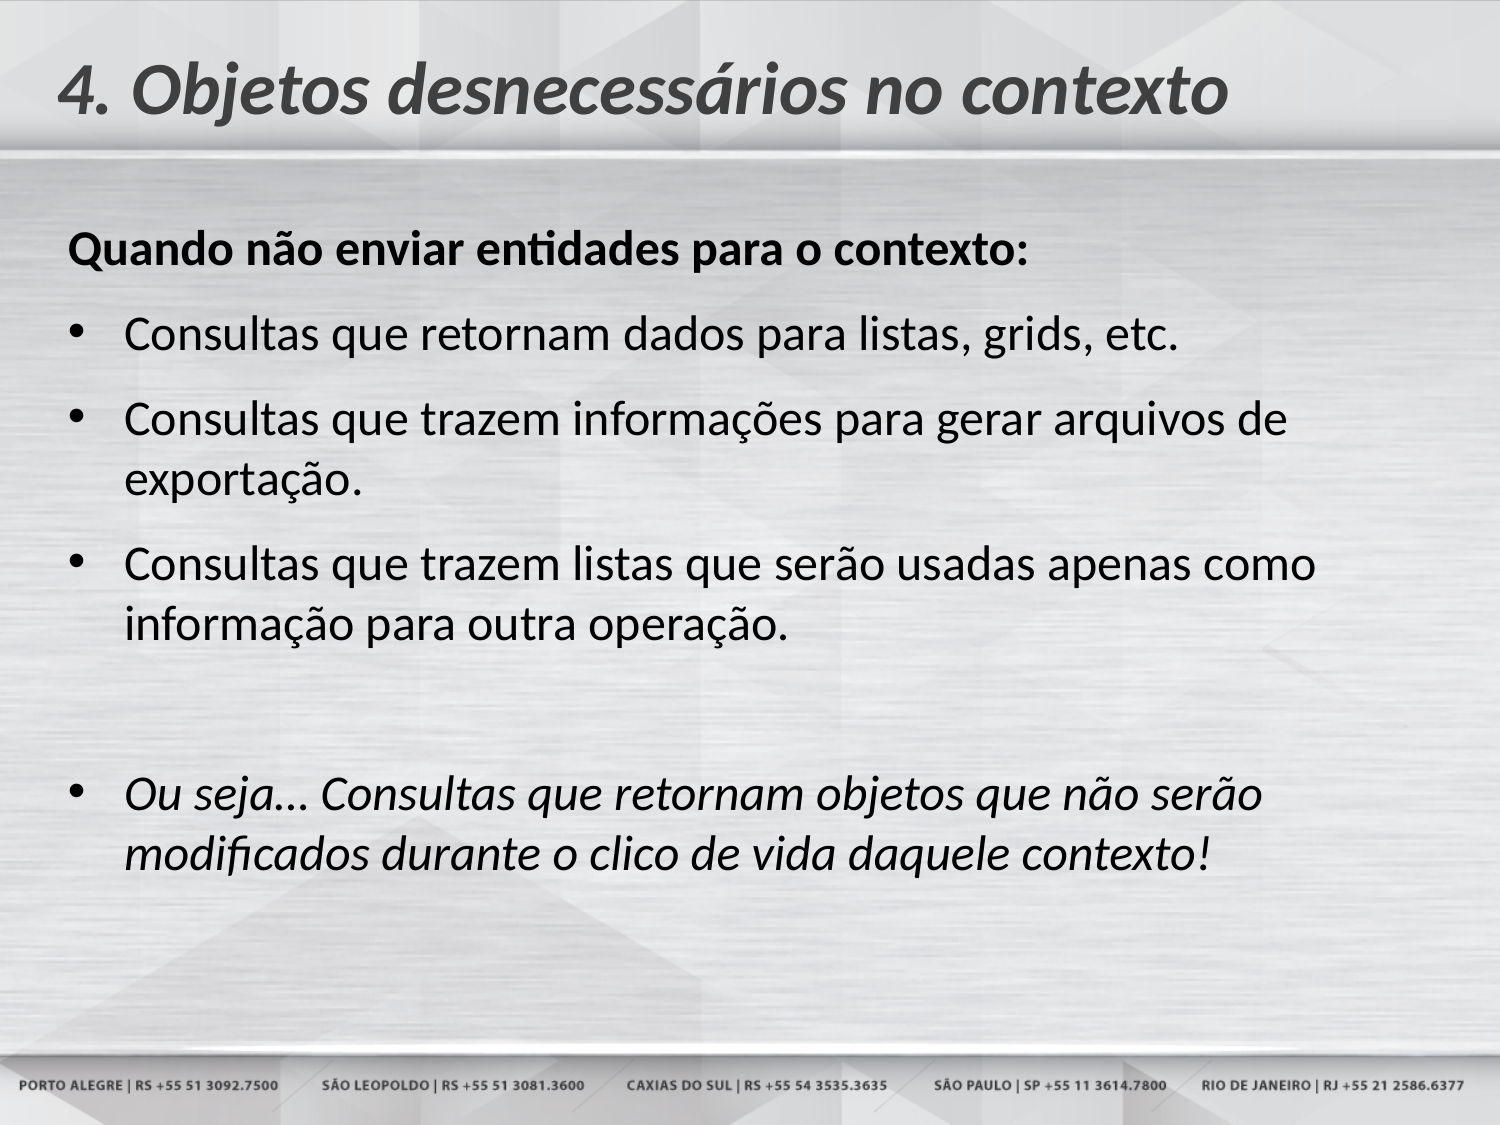

# 4. Objetos desnecessários no contexto
Quando não enviar entidades para o contexto:
Consultas que retornam dados para listas, grids, etc.
Consultas que trazem informações para gerar arquivos de exportação.
Consultas que trazem listas que serão usadas apenas como informação para outra operação.

Ou seja… Consultas que retornam objetos que não serão modificados durante o clico de vida daquele contexto!